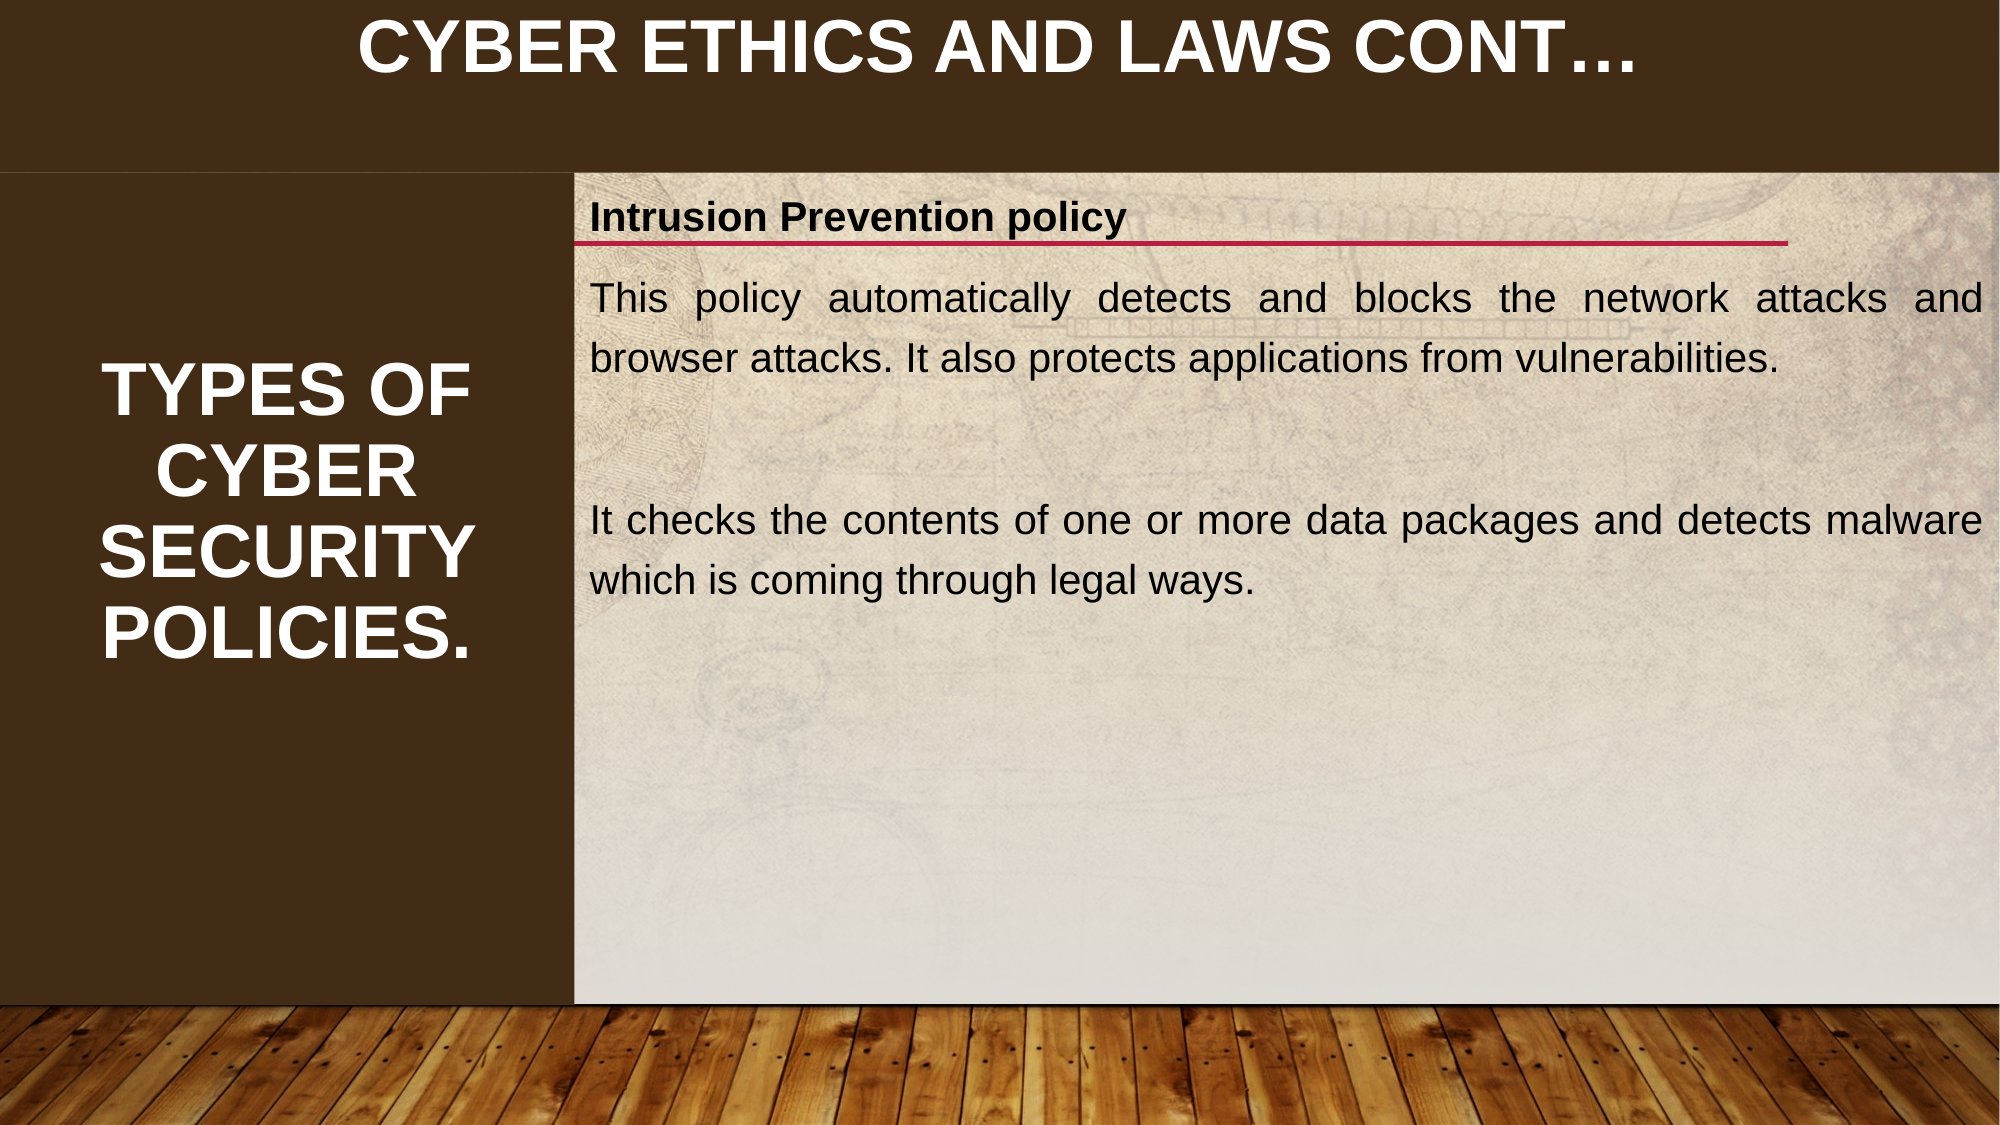

157
# CYBER ETHICS AND LAWS cont…

TYPES OF CYBER SECURITY POLICIES.
Intrusion Prevention policy
This policy automatically detects and blocks the network attacks and browser attacks. It also protects applications from vulnerabilities.

It checks the contents of one or more data packages and detects malware which is coming through legal ways.